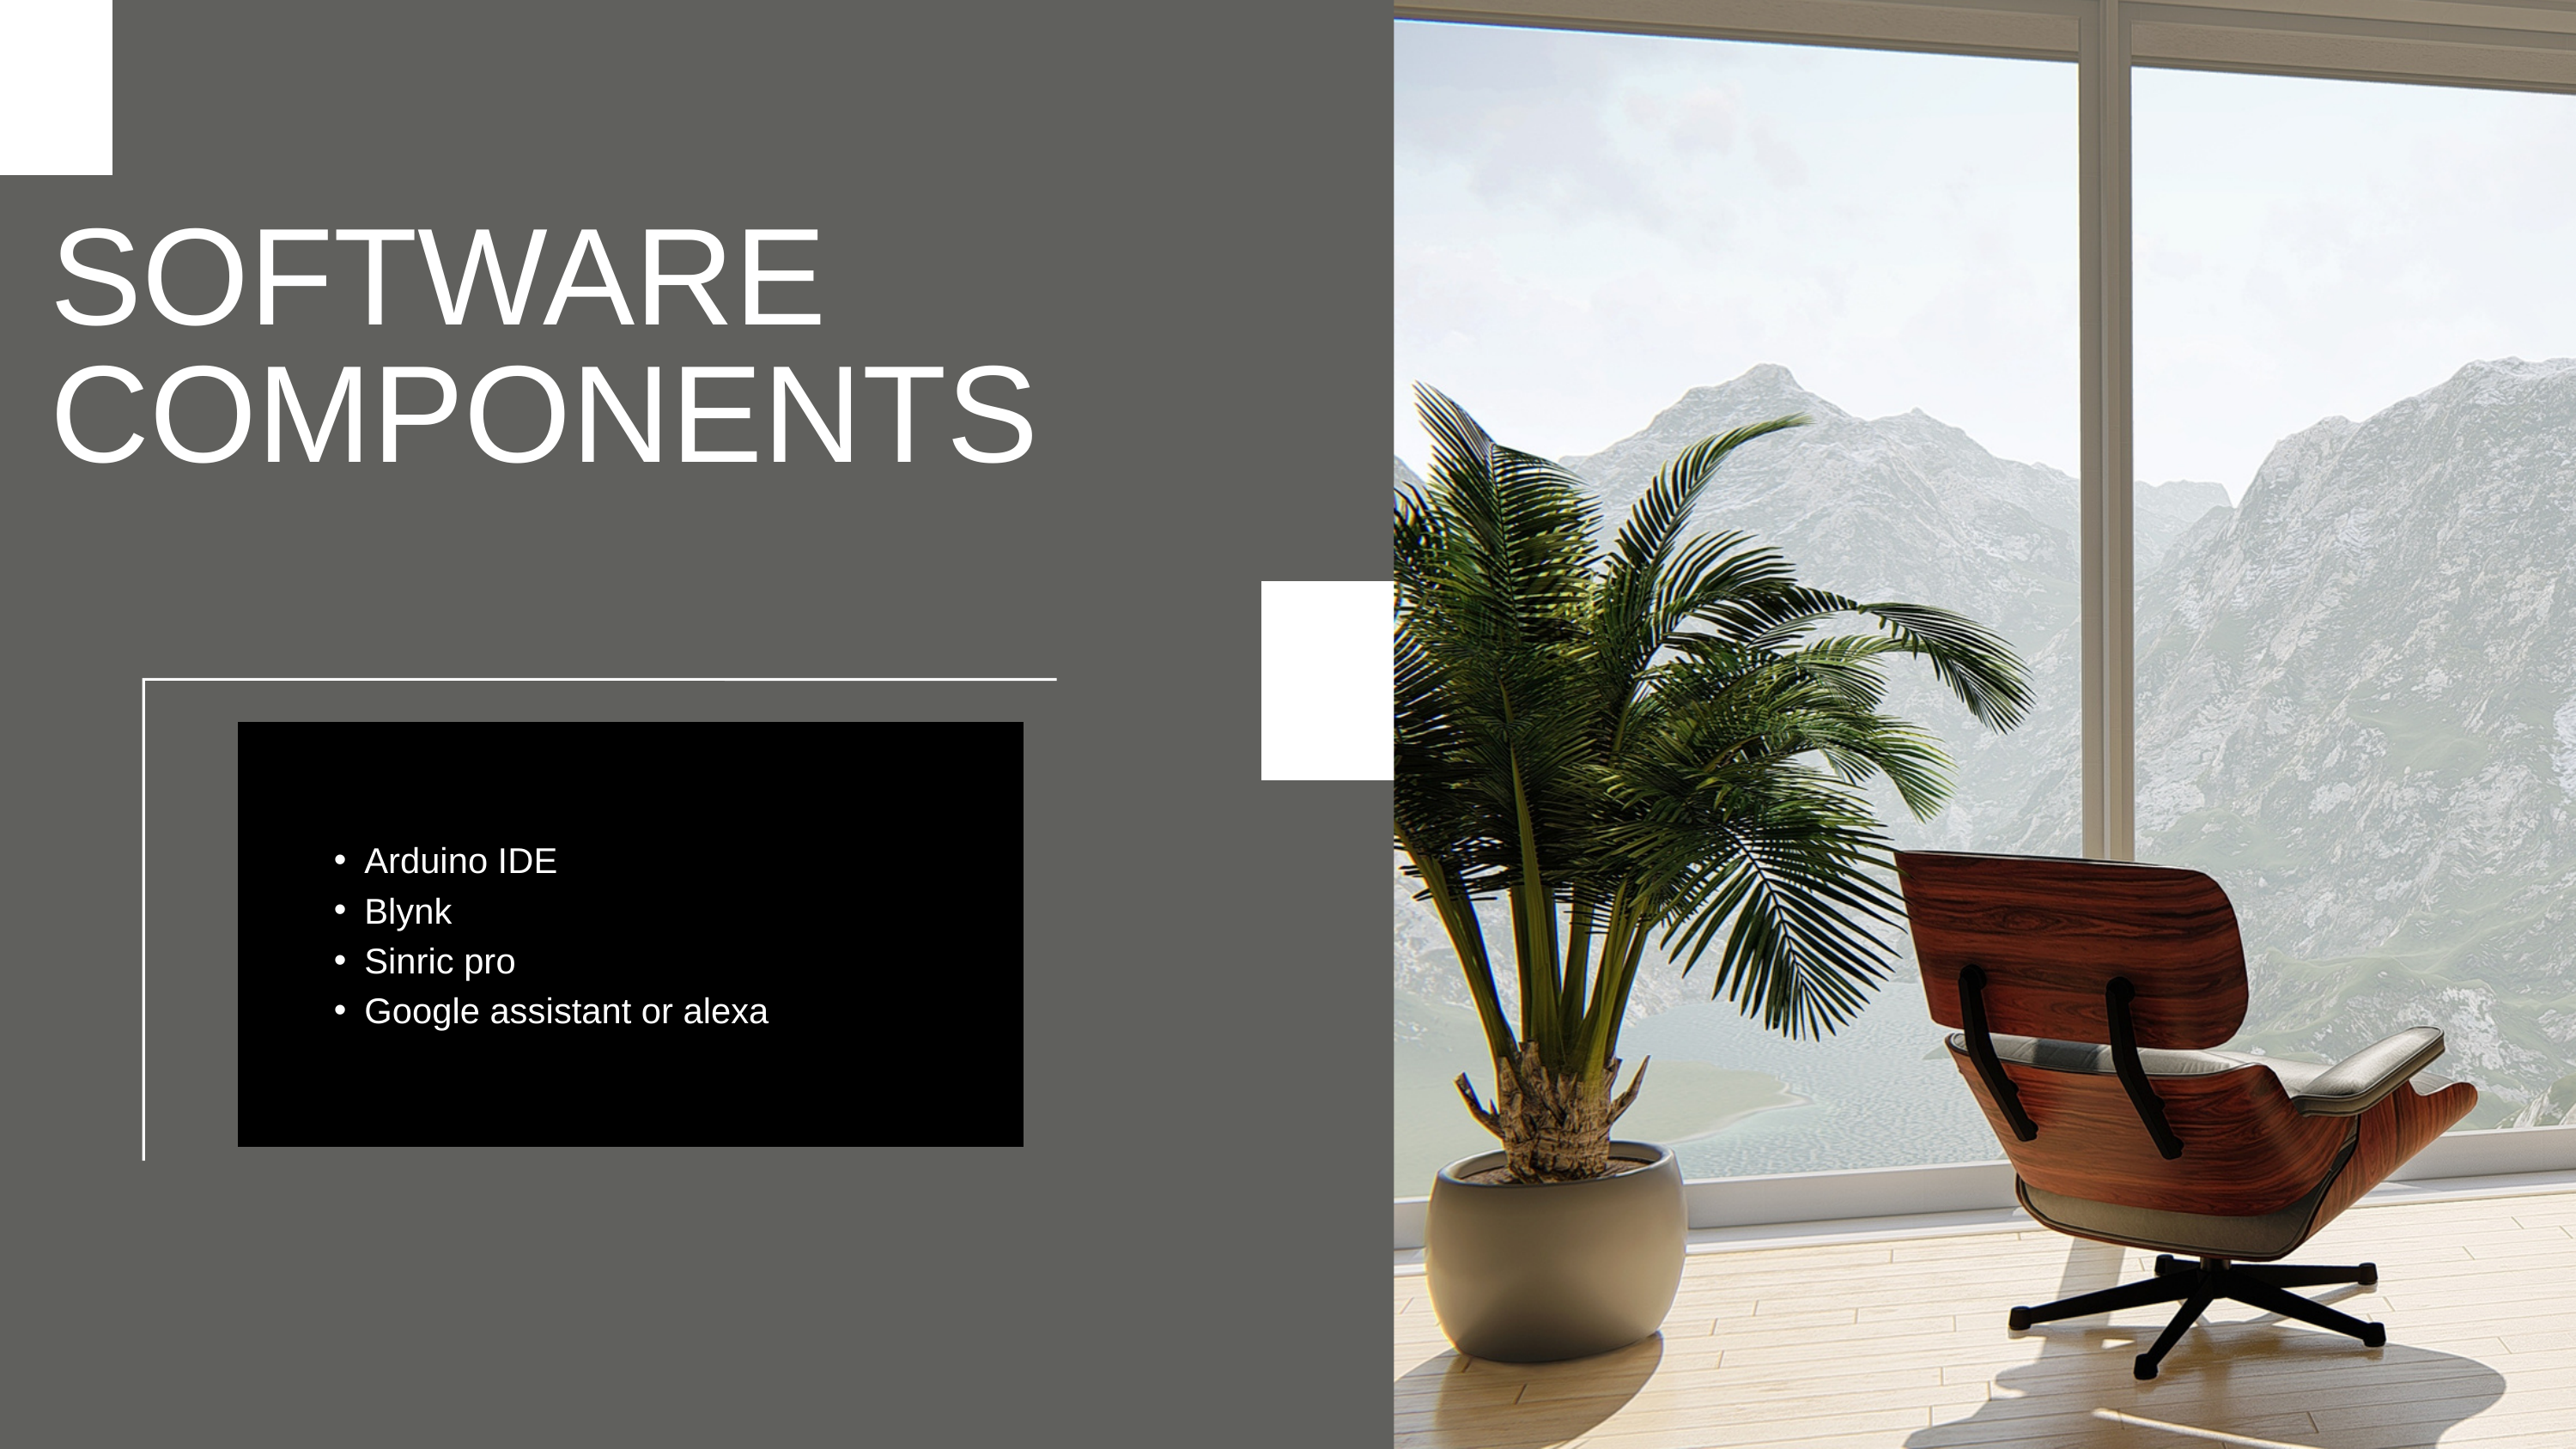

SOFTWARE COMPONENTS

Arduino IDE
Blynk
Sinric pro
Google assistant or alexa